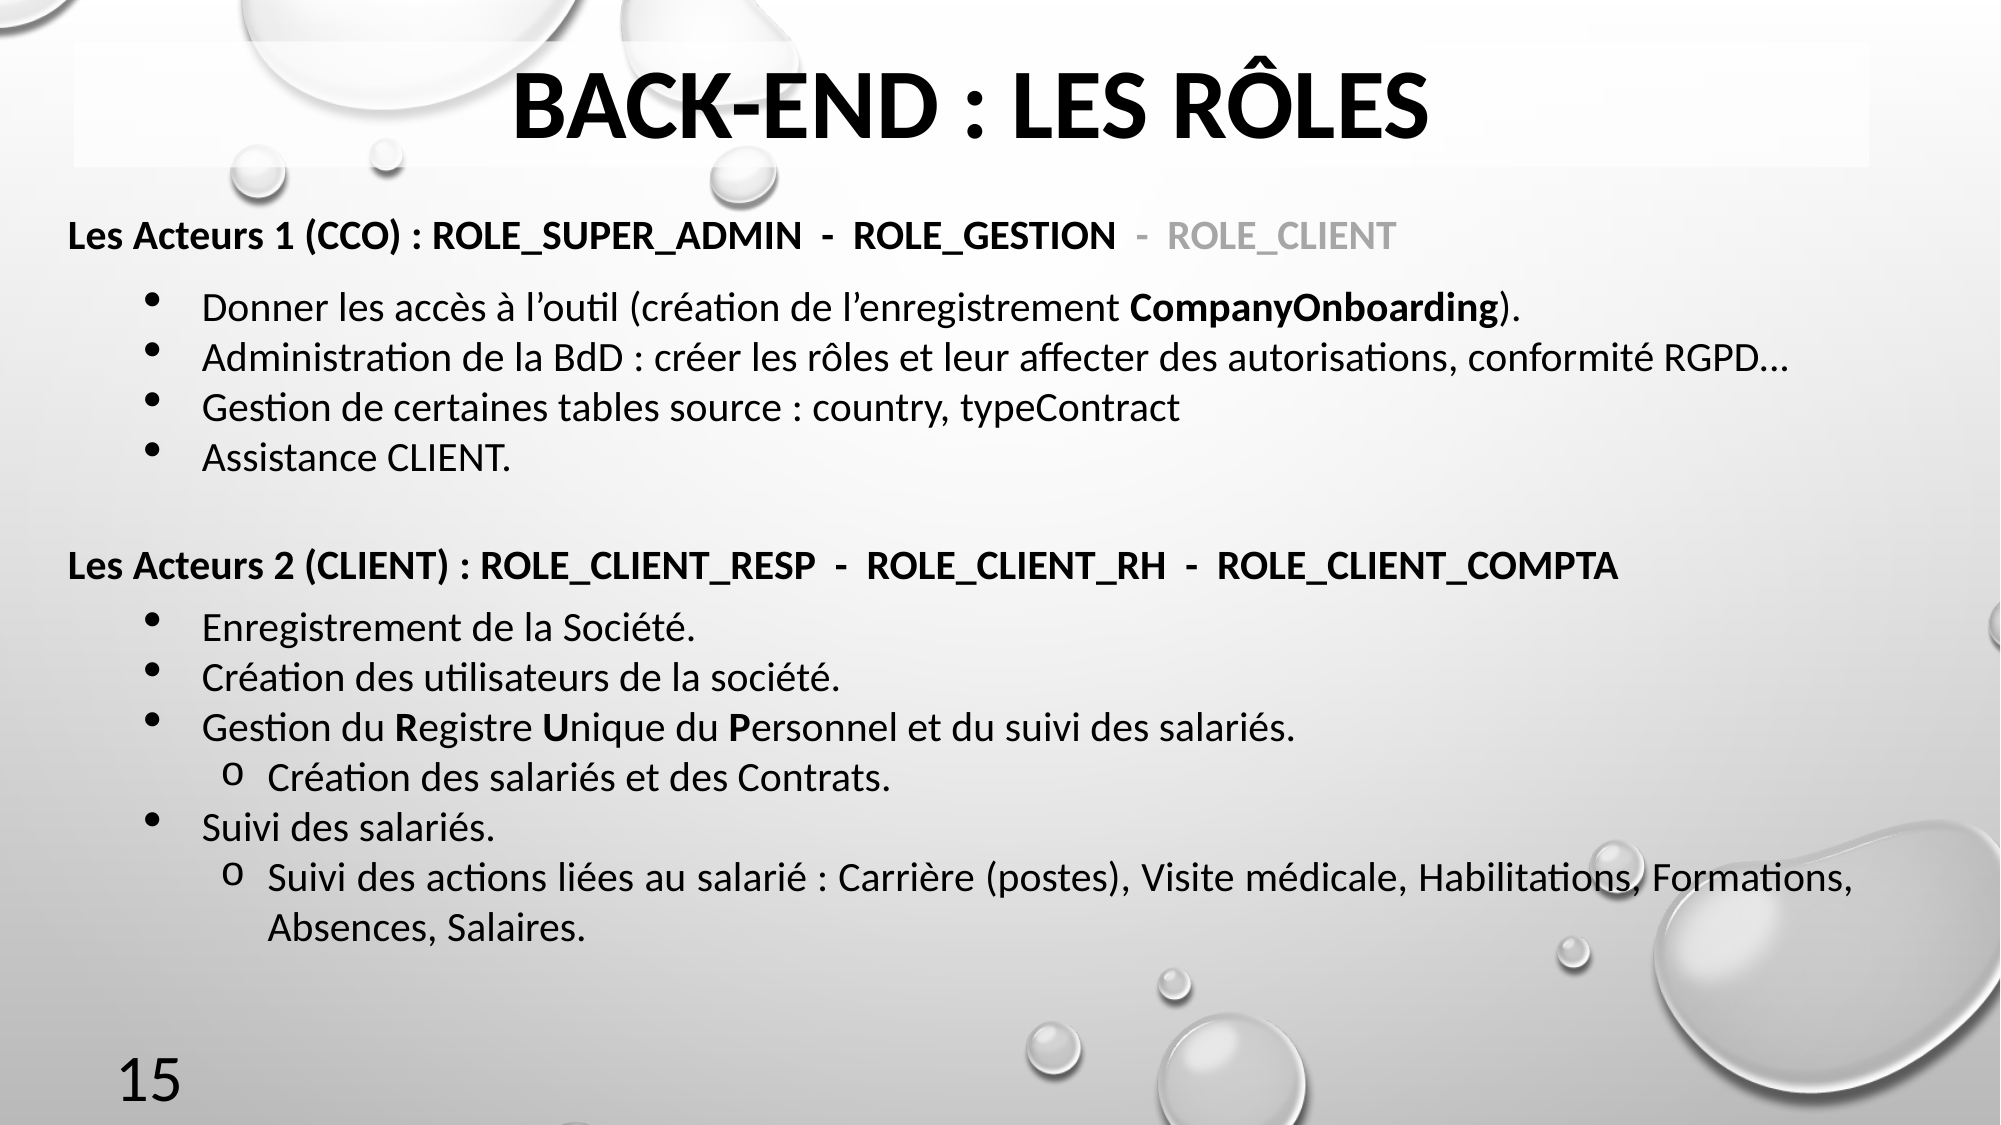

# BACK-END : Les rôles
Les Acteurs 1 (CCO) : ROLE_SUPER_ADMIN  -  ROLE_GESTION  -  ROLE_CLIENT
Donner les accès à l’outil (création de l’enregistrement CompanyOnboarding).
Administration de la BdD : créer les rôles et leur affecter des autorisations, conformité RGPD...
Gestion de certaines tables source : country, typeContract
Assistance CLIENT.
Les Acteurs 2 (CLIENT) : ROLE_CLIENT_RESP  -  ROLE_CLIENT_RH  -  ROLE_CLIENT_COMPTA
Enregistrement de la Société.
Création des utilisateurs de la société.
Gestion du Registre Unique du Personnel et du suivi des salariés.
Création des salariés et des Contrats.
Suivi des salariés.
Suivi des actions liées au salarié : Carrière (postes), Visite médicale, Habilitations, Formations, Absences, Salaires.
15